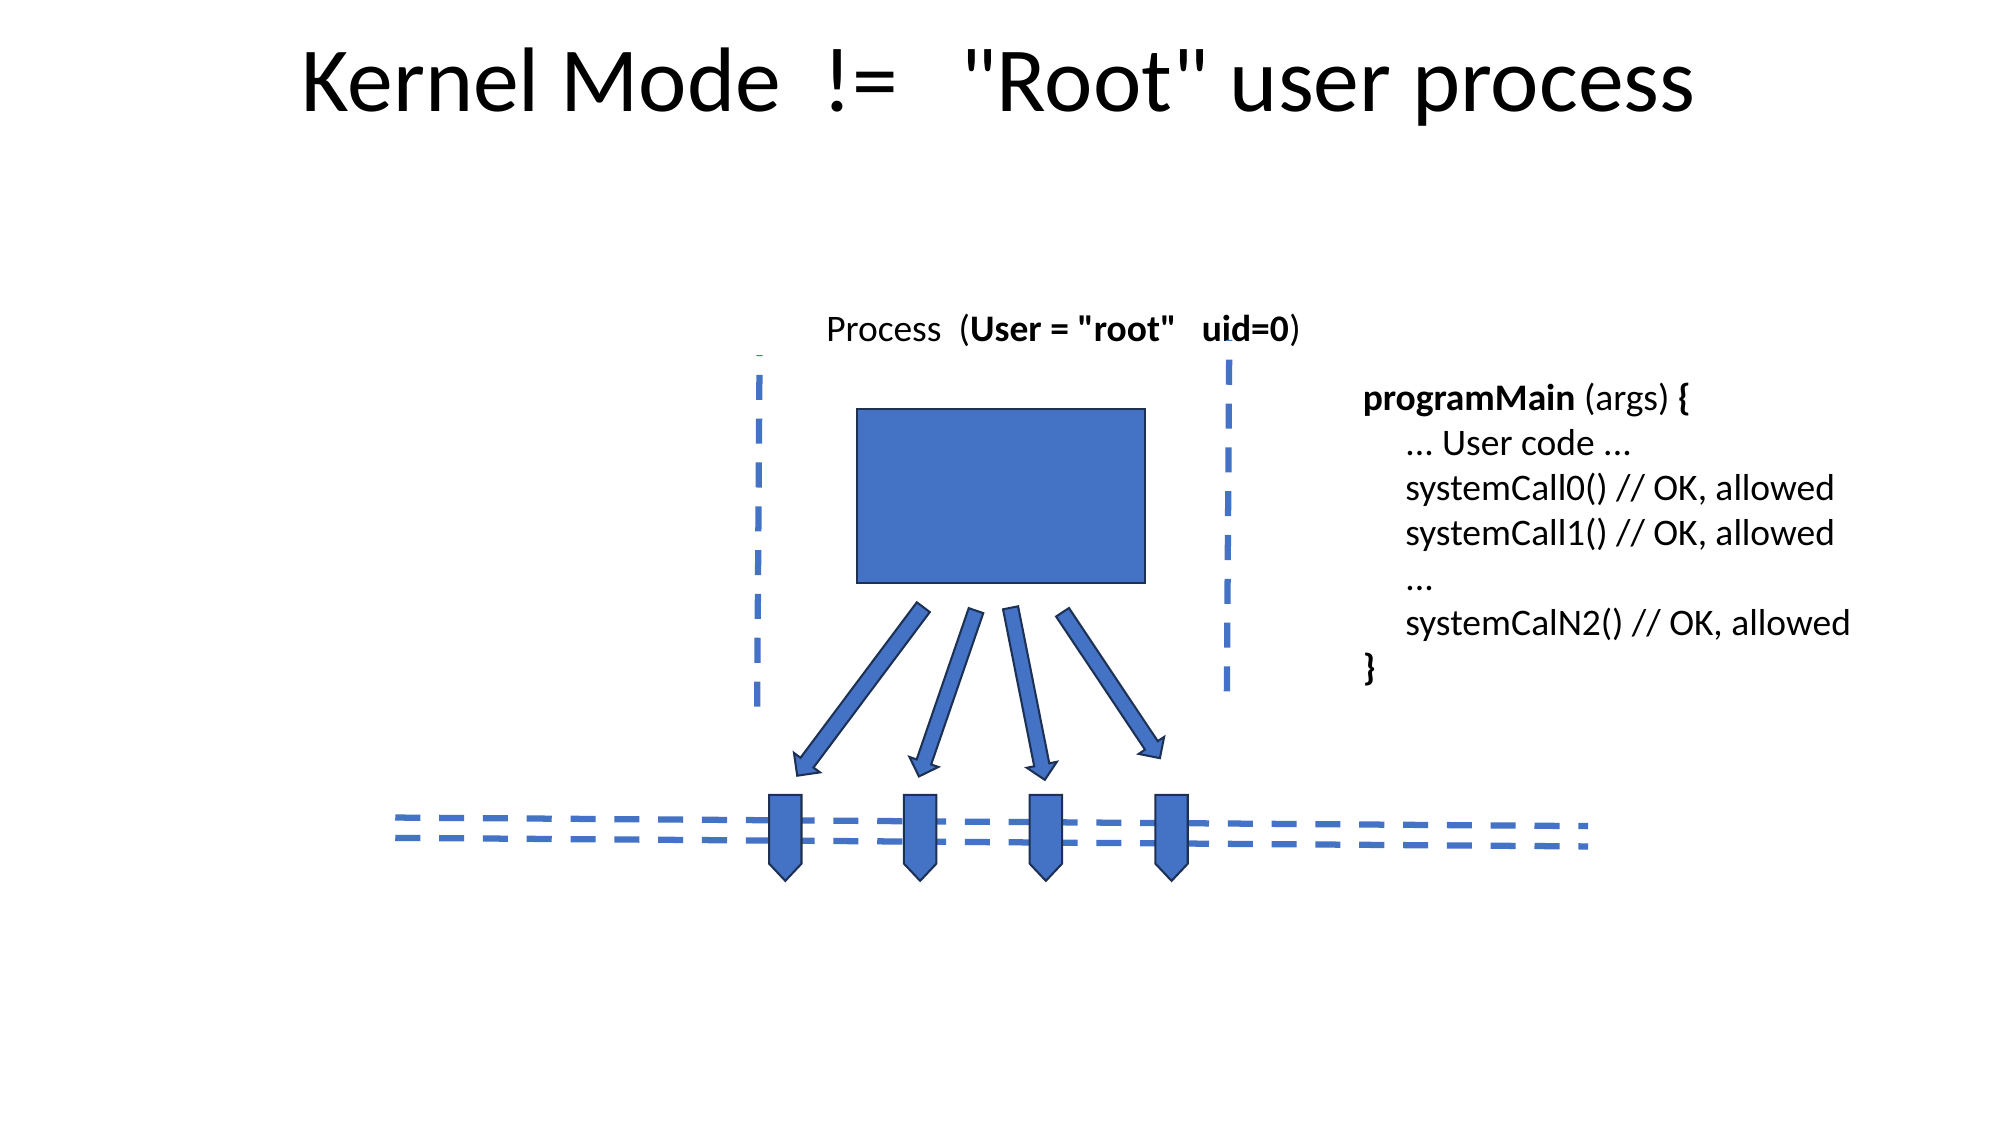

# Kernel Mode  !=   "Root" user process
Process  (User = "root"   uid=0)
programMain (args) {
     ... User code ...
     systemCall0() // OK, allowed
     systemCall1() // OK, allowed
     ...
     systemCalN2() // OK, allowed
}